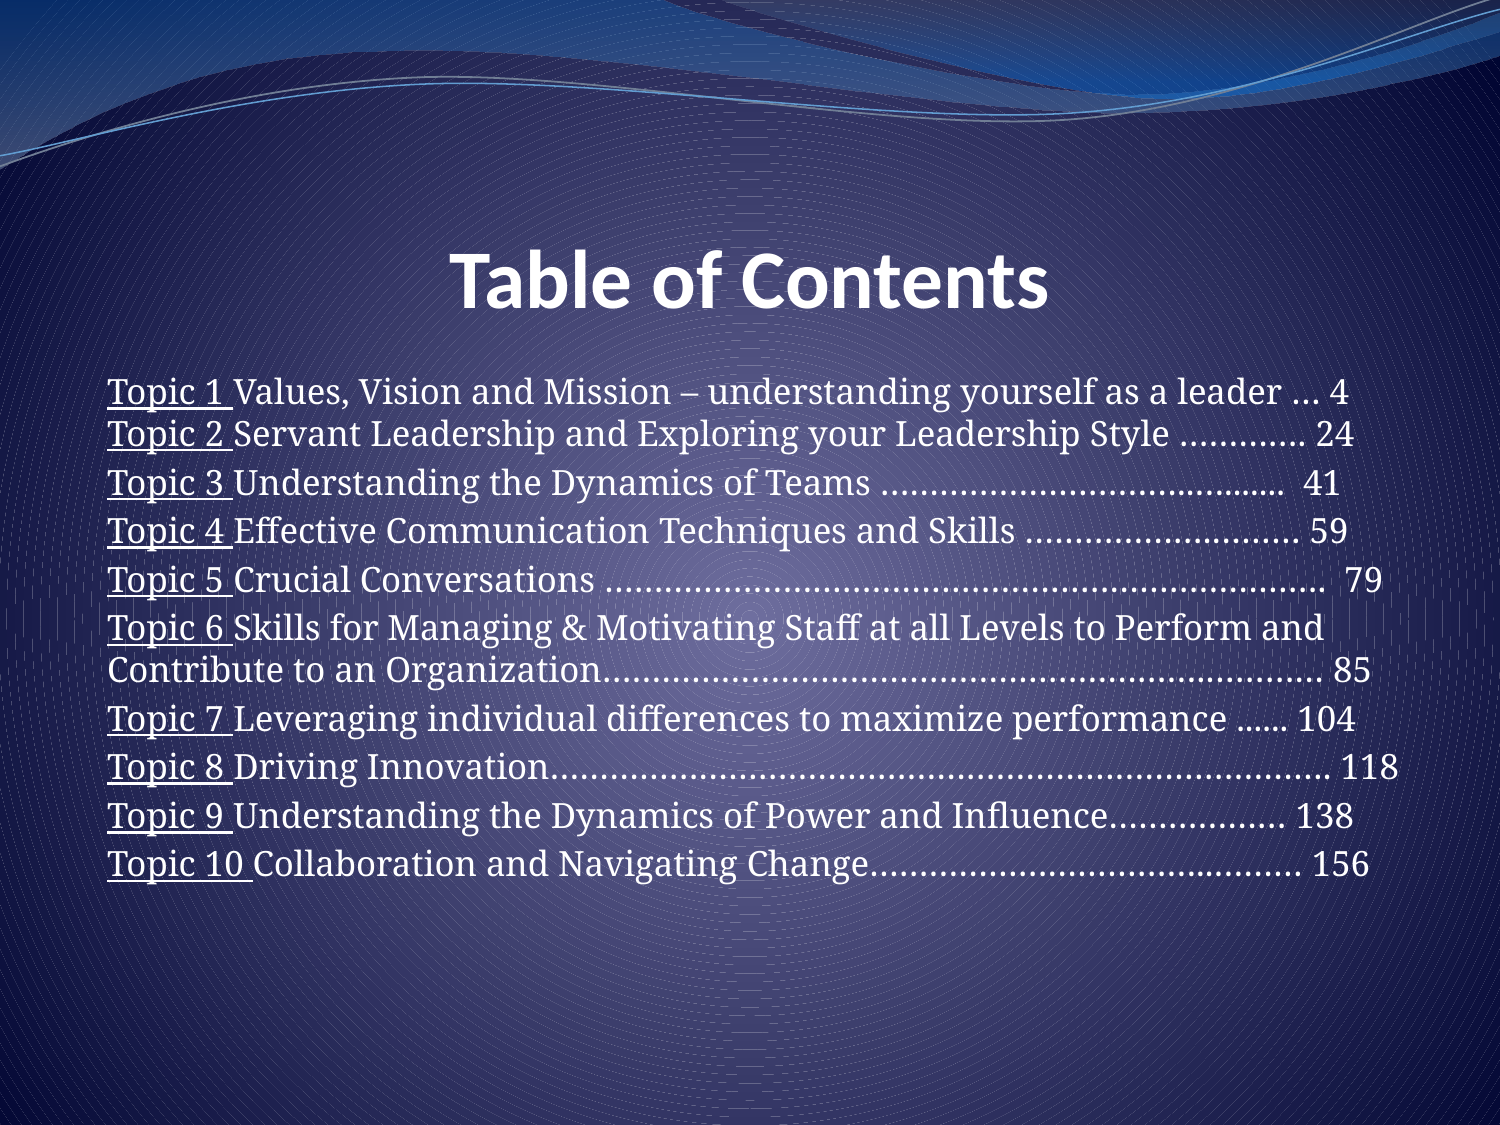

# Table of Contents
Topic 1 Values, Vision and Mission – understanding yourself as a leader … 4     Topic 2 Servant Leadership and Exploring your Leadership Style …………. 24
Topic 3 Understanding the Dynamics of Teams …………………………..….......  41
Topic 4 Effective Communication Techniques and Skills ……………….……… 59
Topic 5 Crucial Conversations ……………………………………………………………….  79
Topic 6 Skills for Managing & Motivating Staff at all Levels to Perform and Contribute to an Organization…………………………………………………….………… 85
Topic 7 Leveraging individual differences to maximize performance ...... 104
Topic 8 Driving Innovation……………………………………………………………………. 118
Topic 9 Understanding the Dynamics of Power and Influence……………… 138
Topic 10 Collaboration and Navigating Change……………………………..……… 156